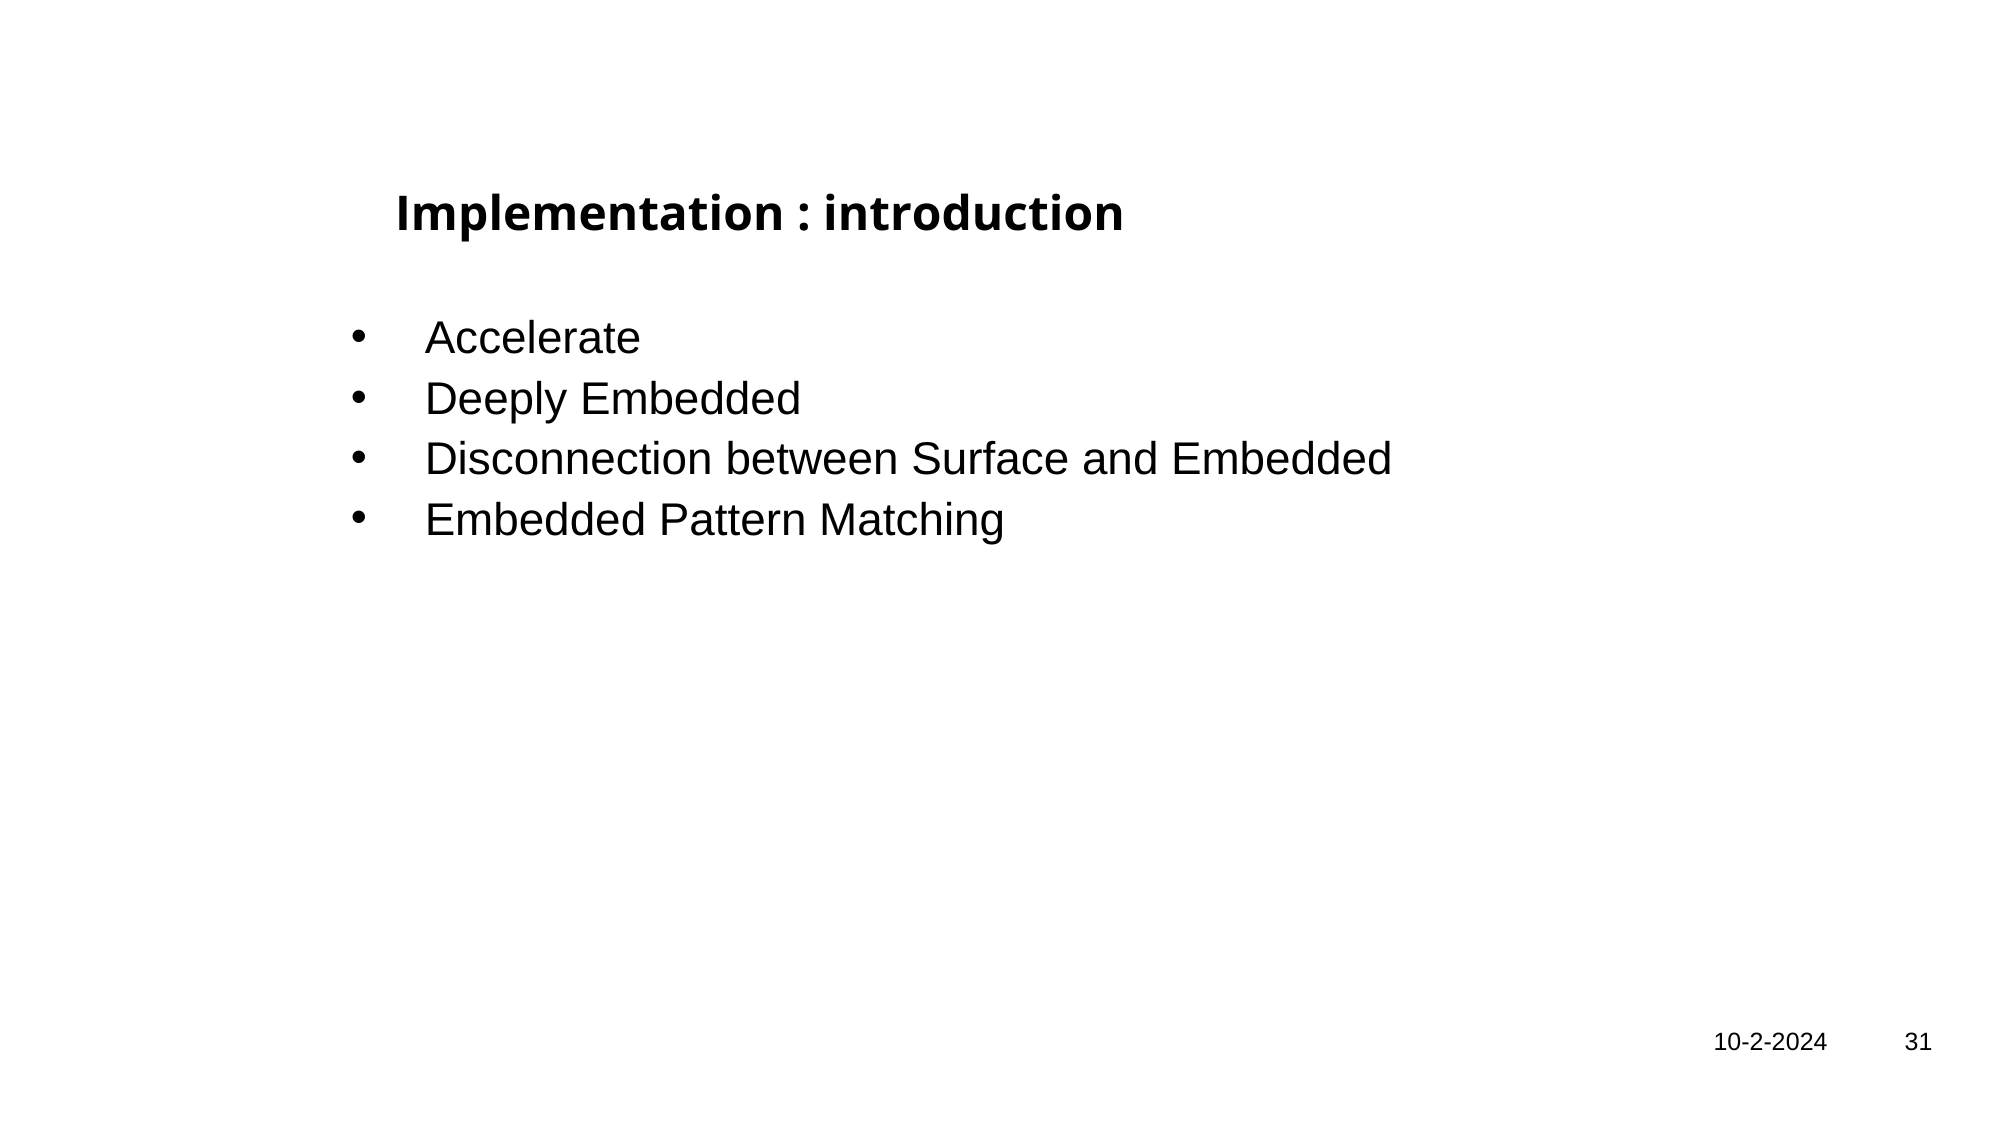

# Implementation : introduction
Accelerate
Deeply Embedded
Disconnection between Surface and Embedded
Embedded Pattern Matching

31
10-2-2024